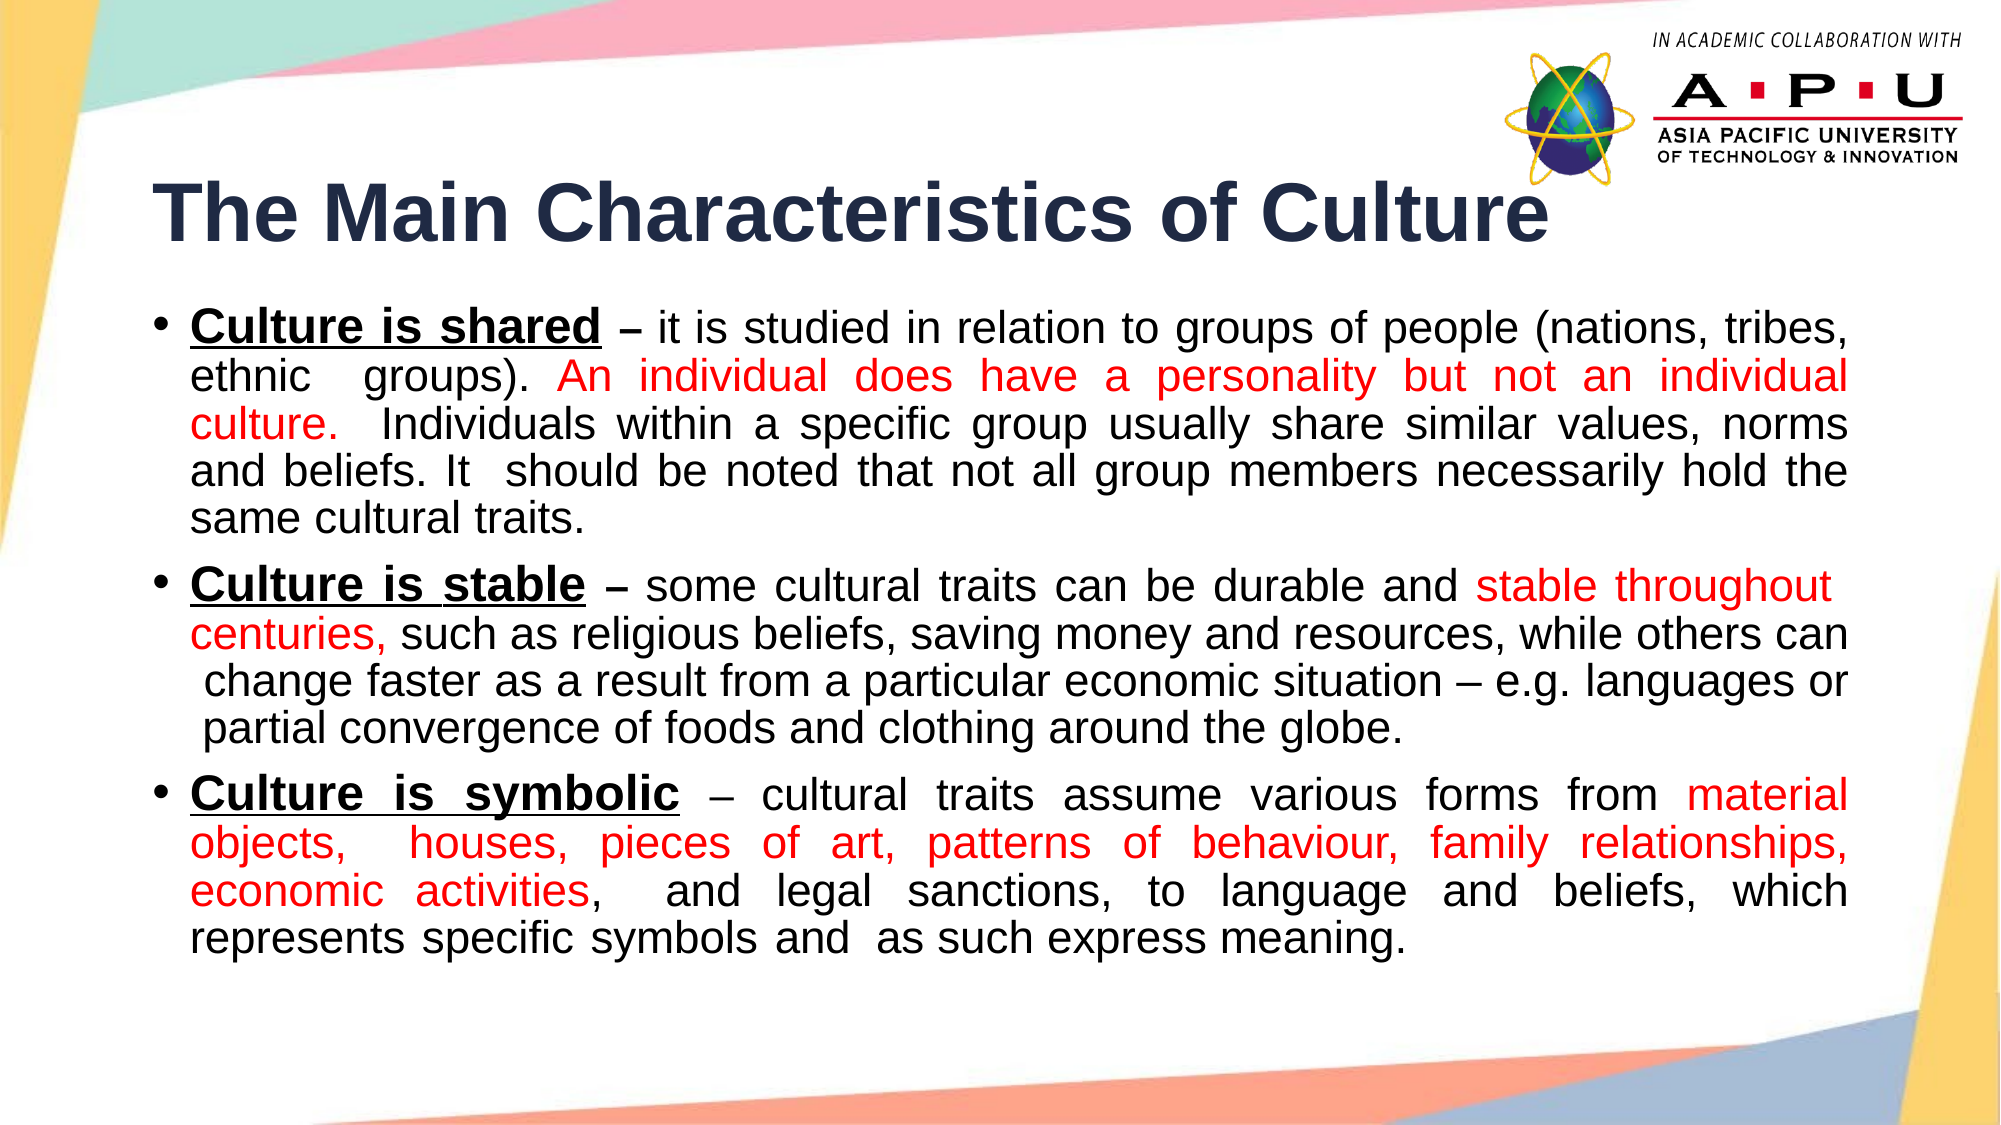

# The Main Characteristics of Culture
Culture is shared – it is studied in relation to groups of people (nations, tribes, ethnic  groups). An individual does have a personality but not an individual culture.  Individuals within a specific group usually share similar values, norms and beliefs. It  should be noted that not all group members necessarily hold the same cultural traits.
Culture is stable – some cultural traits can be durable and stable throughout  centuries, such as religious beliefs, saving money and resources, while others can  change faster as a result from a particular economic situation – e.g. languages or  partial convergence of foods and clothing around the globe.
Culture is symbolic – cultural traits assume various forms from material objects,  houses, pieces of art, patterns of behaviour, family relationships, economic activities,  and legal sanctions, to language and beliefs, which represents specific symbols and  as such express meaning.